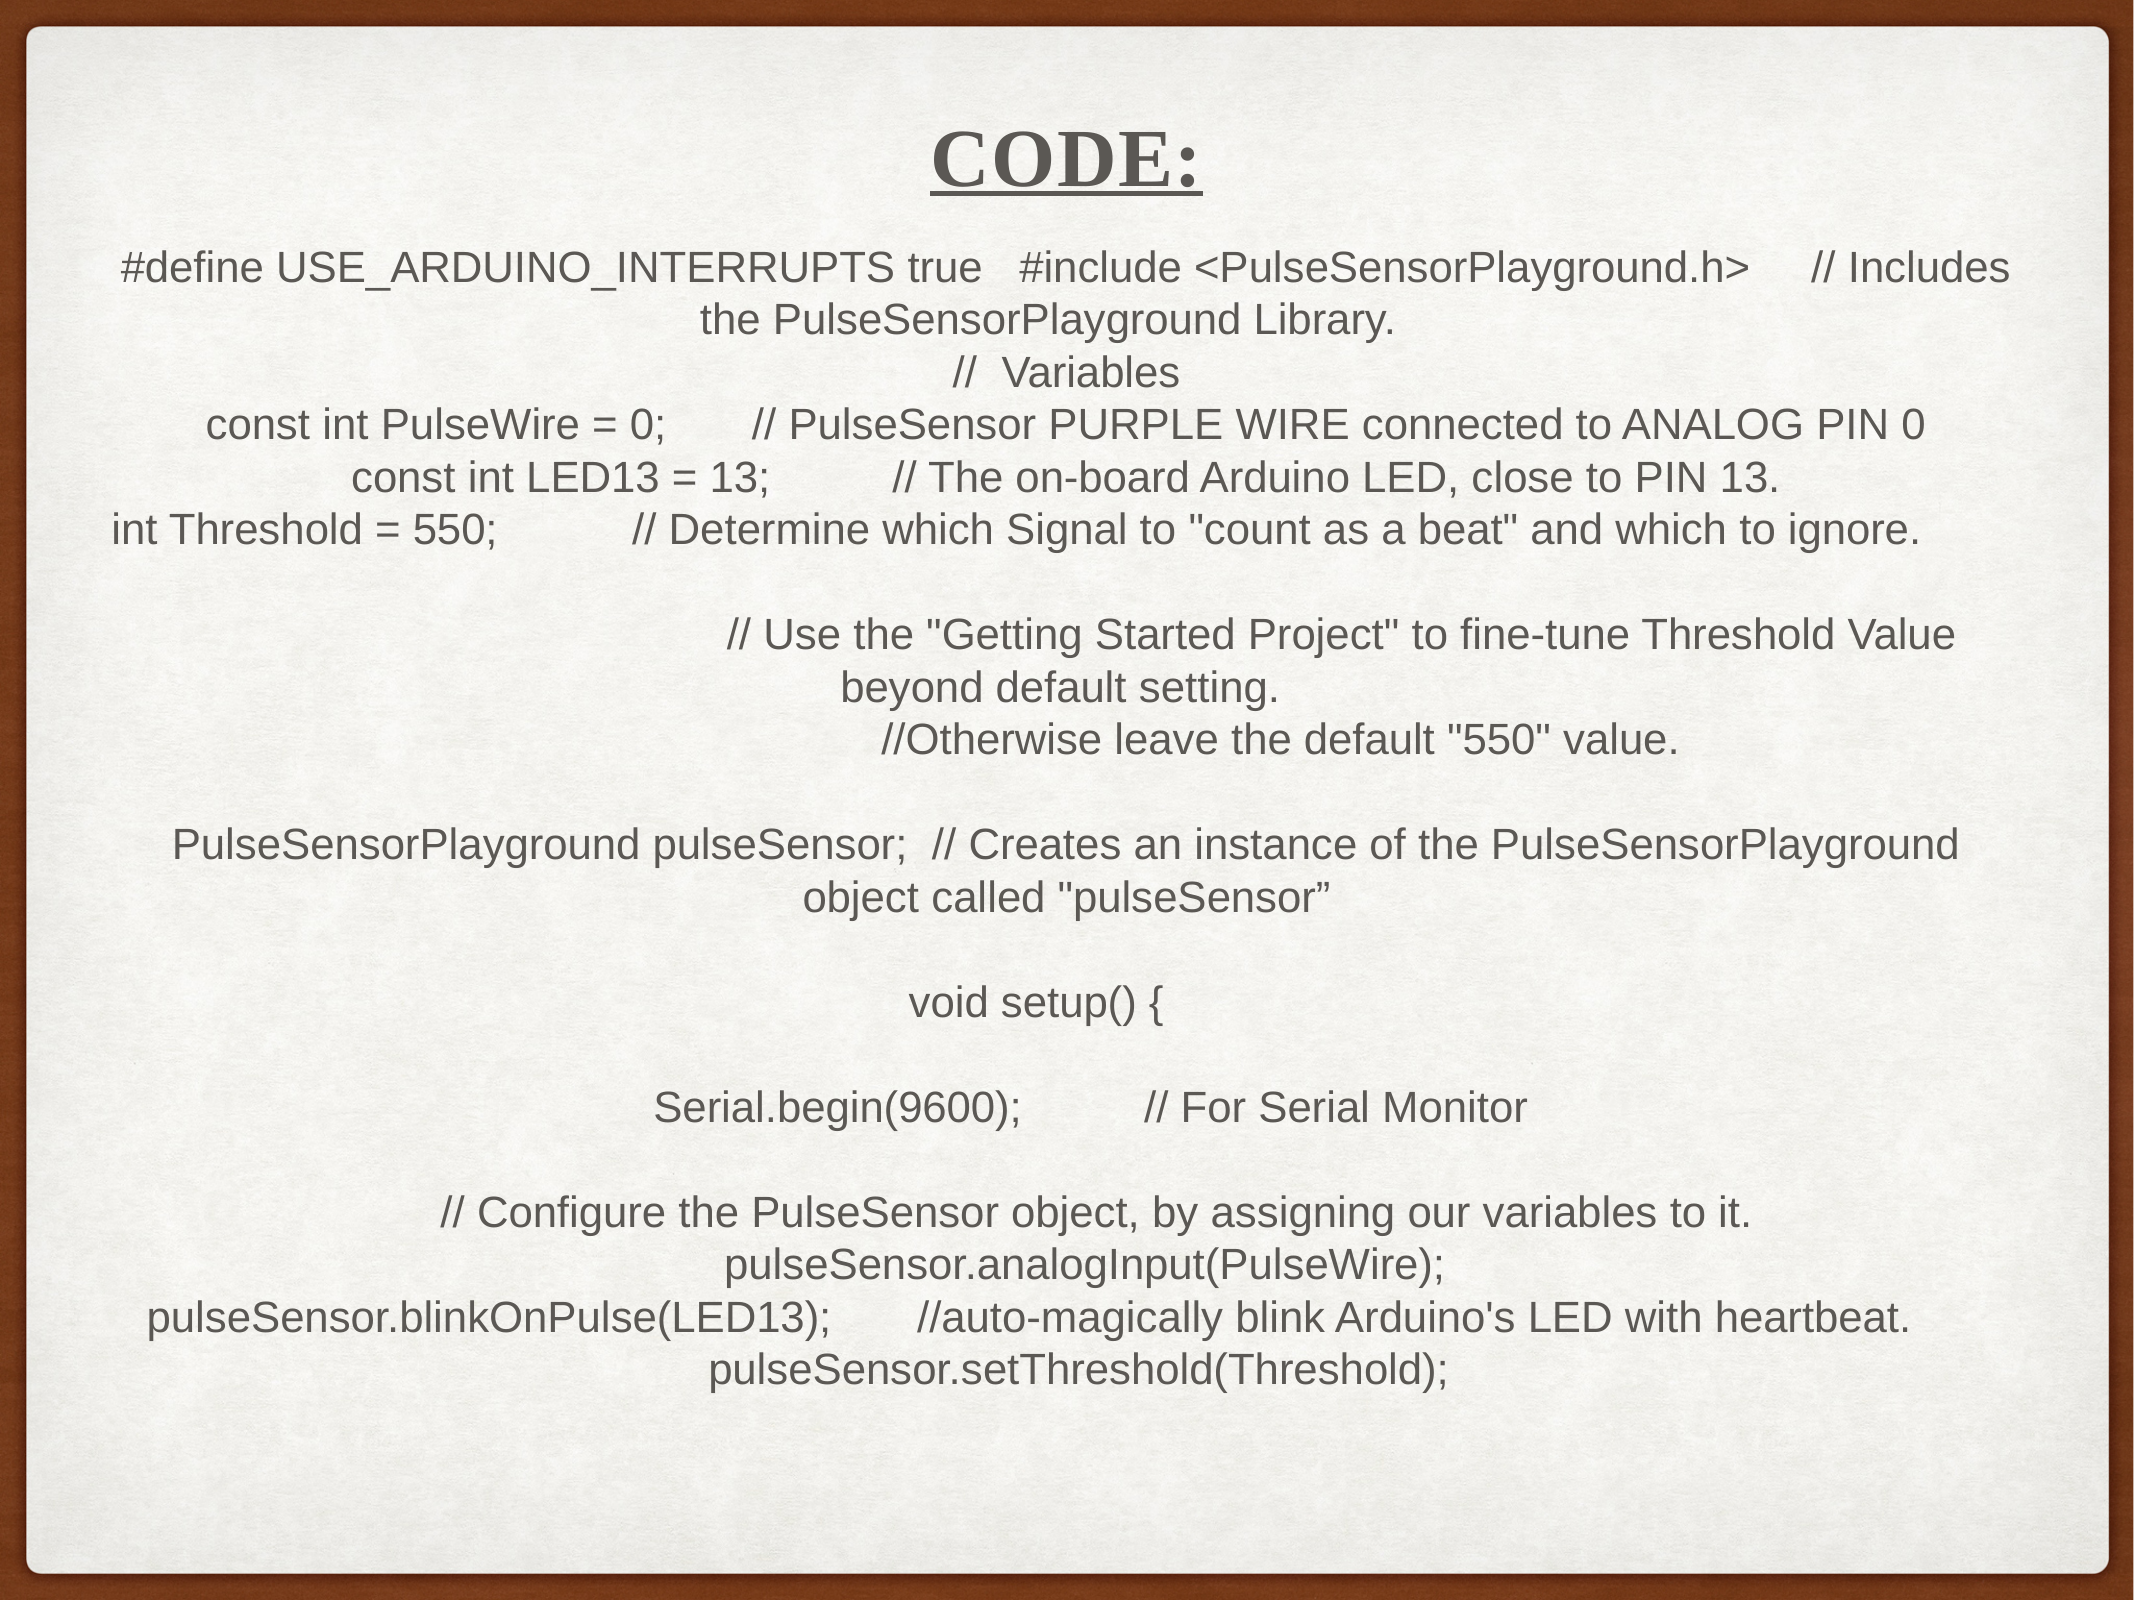

# Code:
#define USE_ARDUINO_INTERRUPTS true   #include <PulseSensorPlayground.h>     // Includes the PulseSensorPlayground Library.
//  Variables
const int PulseWire = 0;       // PulseSensor PURPLE WIRE connected to ANALOG PIN 0
const int LED13 = 13;          // The on-board Arduino LED, close to PIN 13.
int Threshold = 550;           // Determine which Signal to "count as a beat" and which to ignore.
                                             // Use the "Getting Started Project" to fine-tune Threshold Value beyond default setting.
                                            //Otherwise leave the default "550" value.

PulseSensorPlayground pulseSensor;  // Creates an instance of the PulseSensorPlayground object called "pulseSensor”

void setup() {

     Serial.begin(9600);          // For Serial Monitor

     // Configure the PulseSensor object, by assigning our variables to it.
   pulseSensor.analogInput(PulseWire);
   pulseSensor.blinkOnPulse(LED13);       //auto-magically blink Arduino's LED with heartbeat.
   pulseSensor.setThreshold(Threshold);